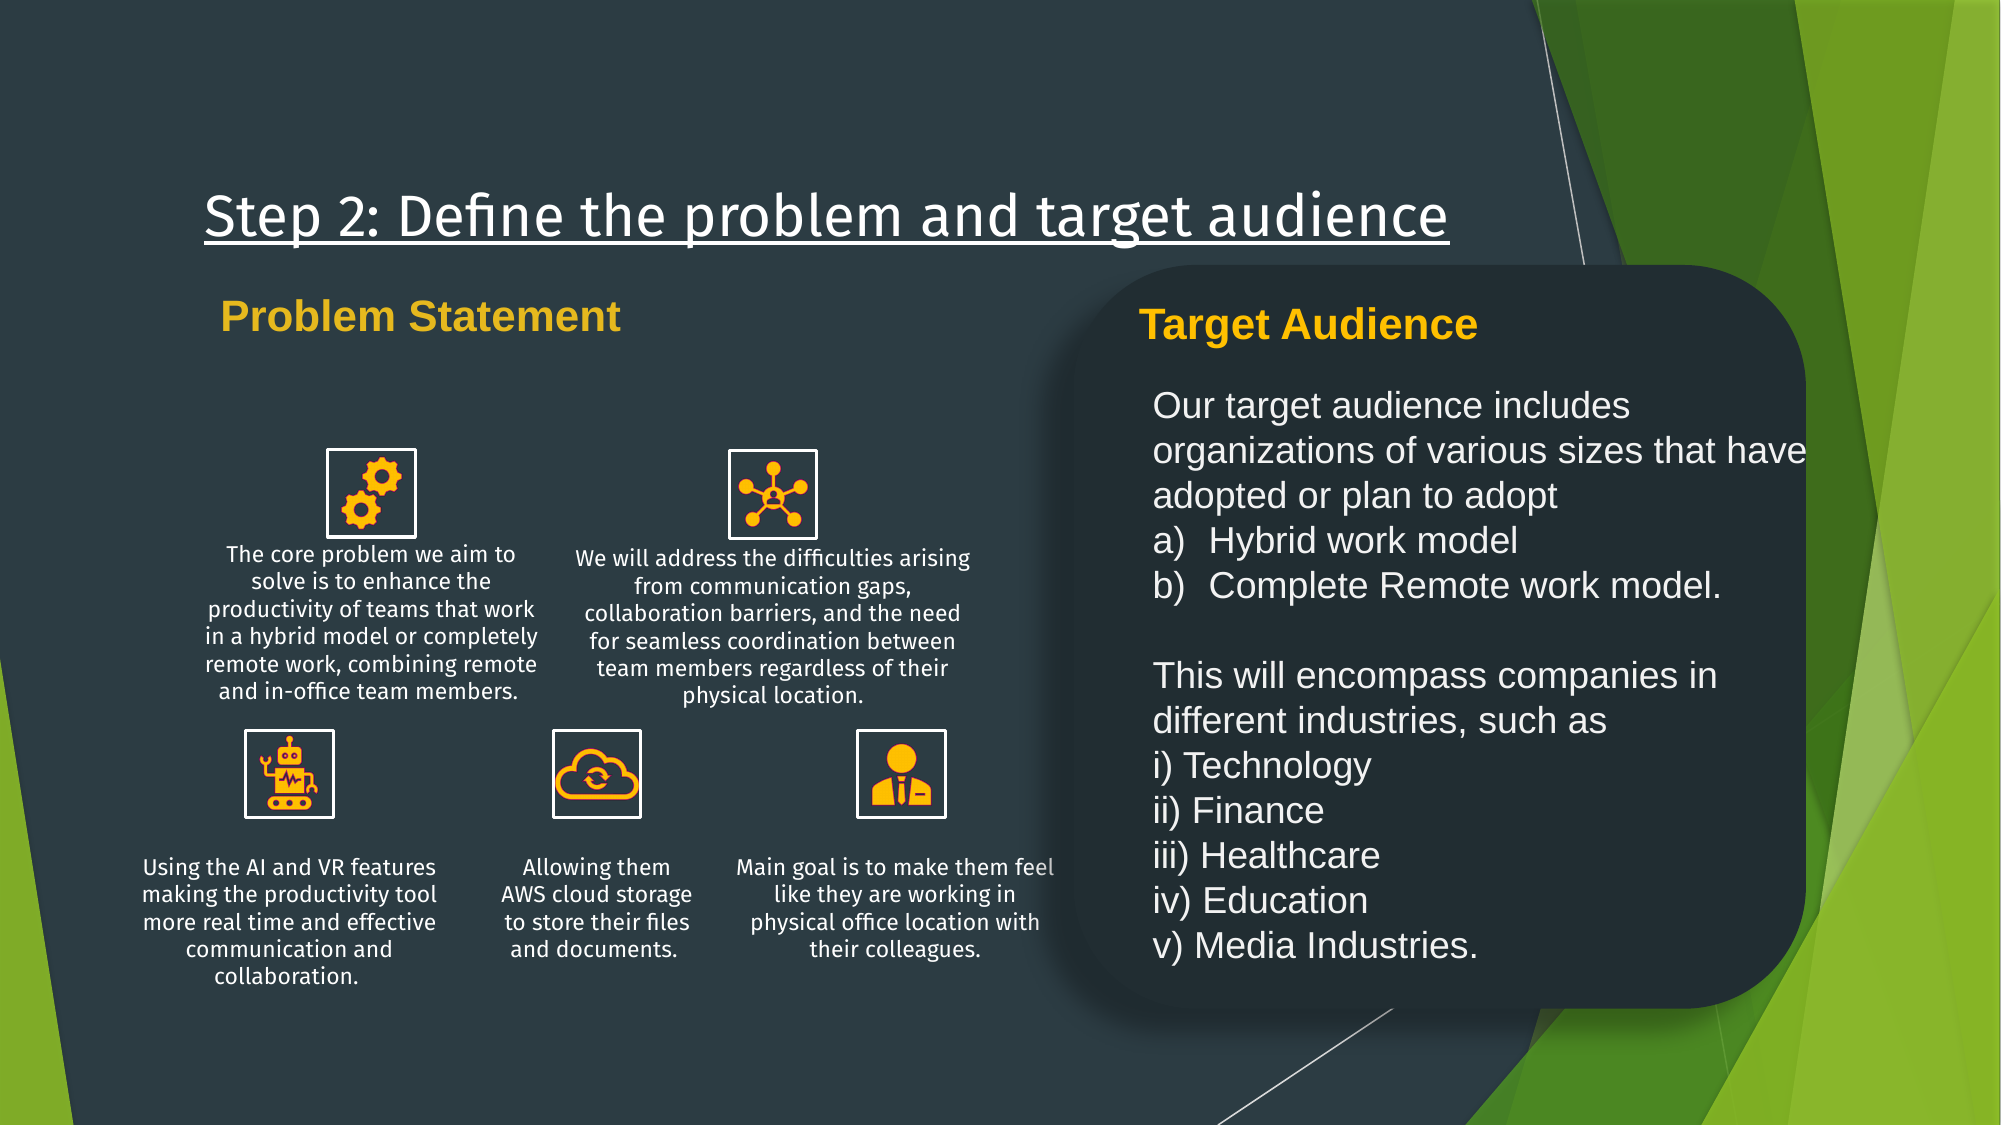

# Step 2: Define the problem and target audience

Problem Statement
Target Audience
The core problem we aim to solve is to enhance the productivity of teams that work in a hybrid model or completely remote work, combining remote and in-office team members.
We will address the difficulties arising from communication gaps, collaboration barriers, and the need for seamless coordination between team members regardless of their physical location.
Using the AI and VR features making the productivity tool more real time and effective communication and collaboration.
Allowing them AWS cloud storage to store their files and documents.
Main goal is to make them feel like they are working in physical office location with their colleagues.
Our target audience includes organizations of various sizes that have adopted or plan to adopt
Hybrid work model
Complete Remote work model.

This will encompass companies in different industries, such as                    i) Technology
ii) Finance
iii) Healthcare
iv) Education
v) Media Industries.